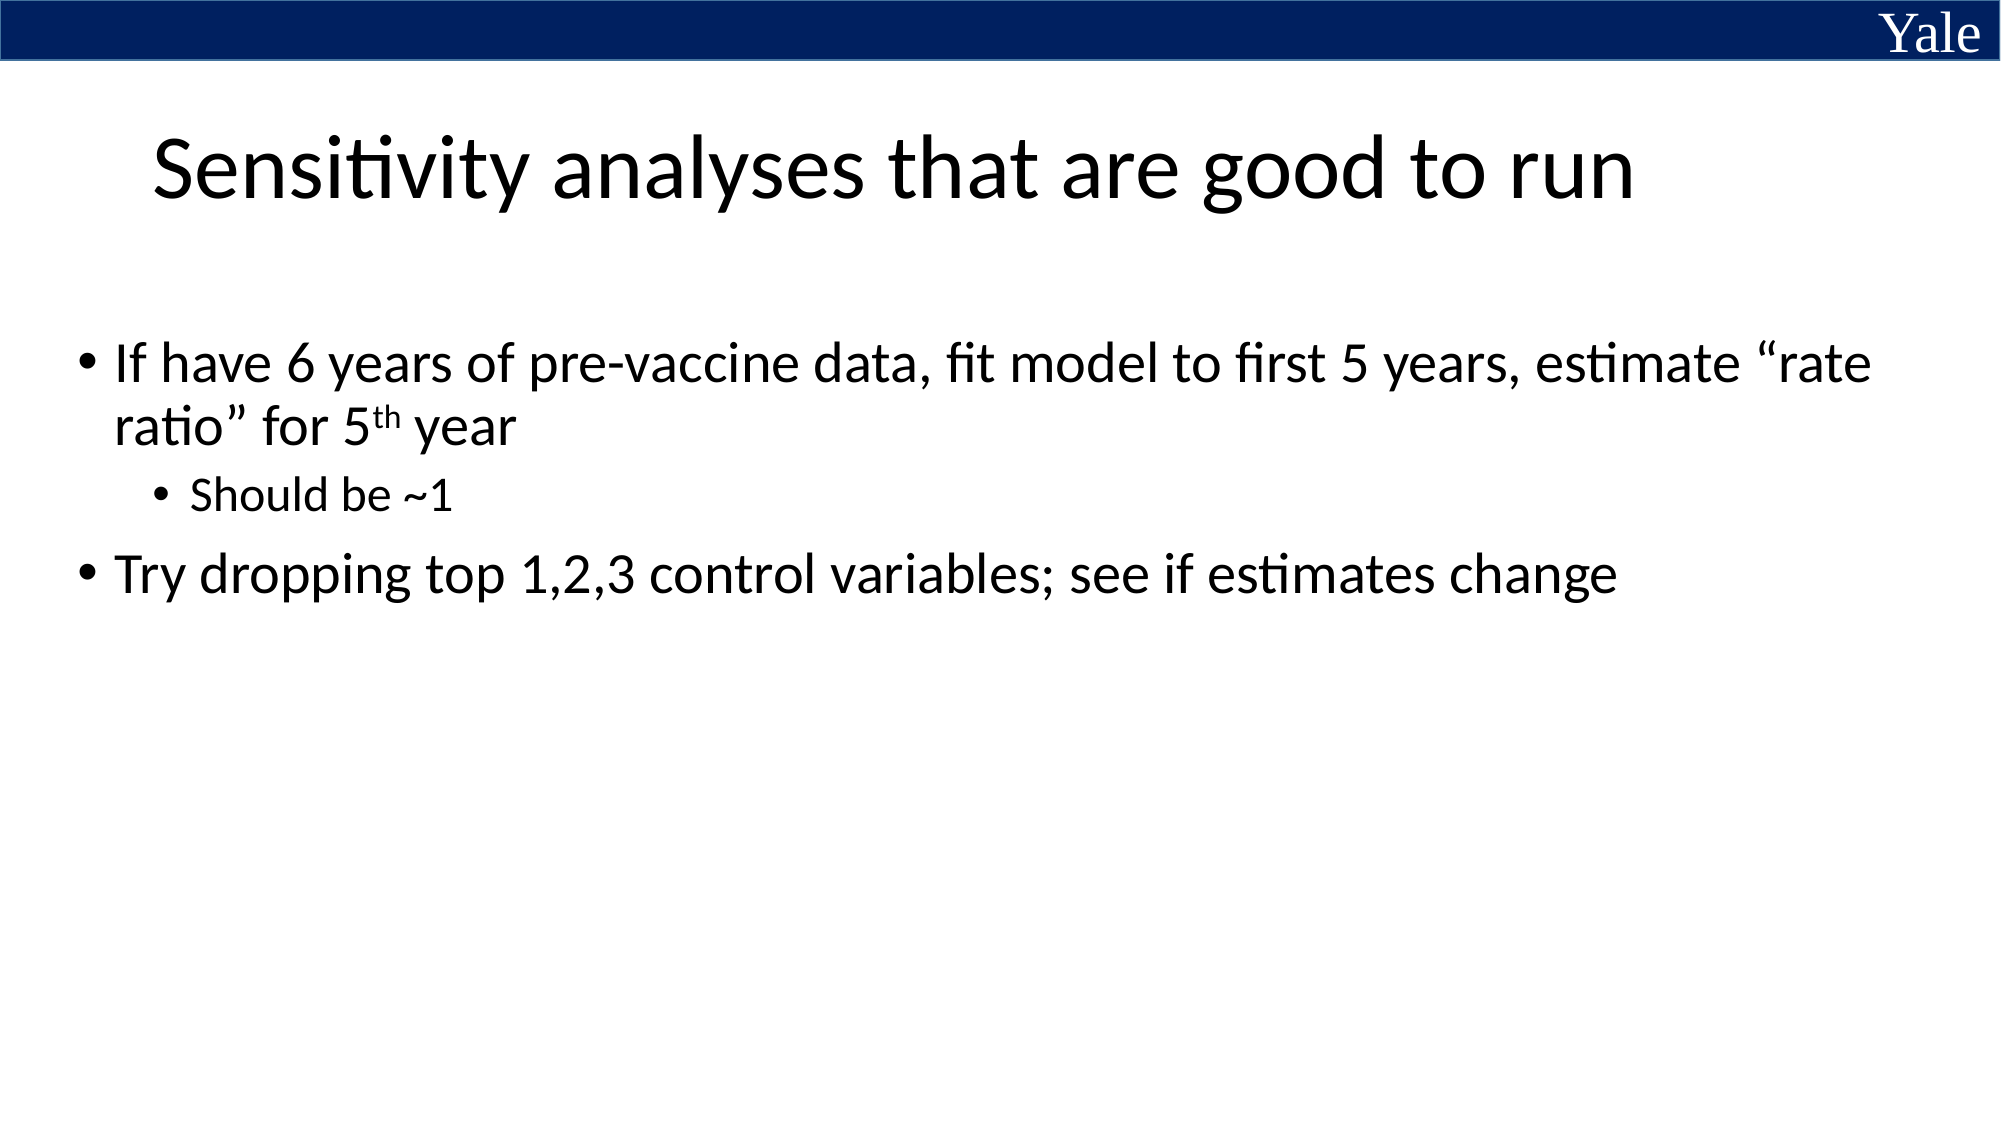

# Sensitivity analyses that are good to run
If have 6 years of pre-vaccine data, fit model to first 5 years, estimate “rate ratio” for 5th year
Should be ~1
Try dropping top 1,2,3 control variables; see if estimates change